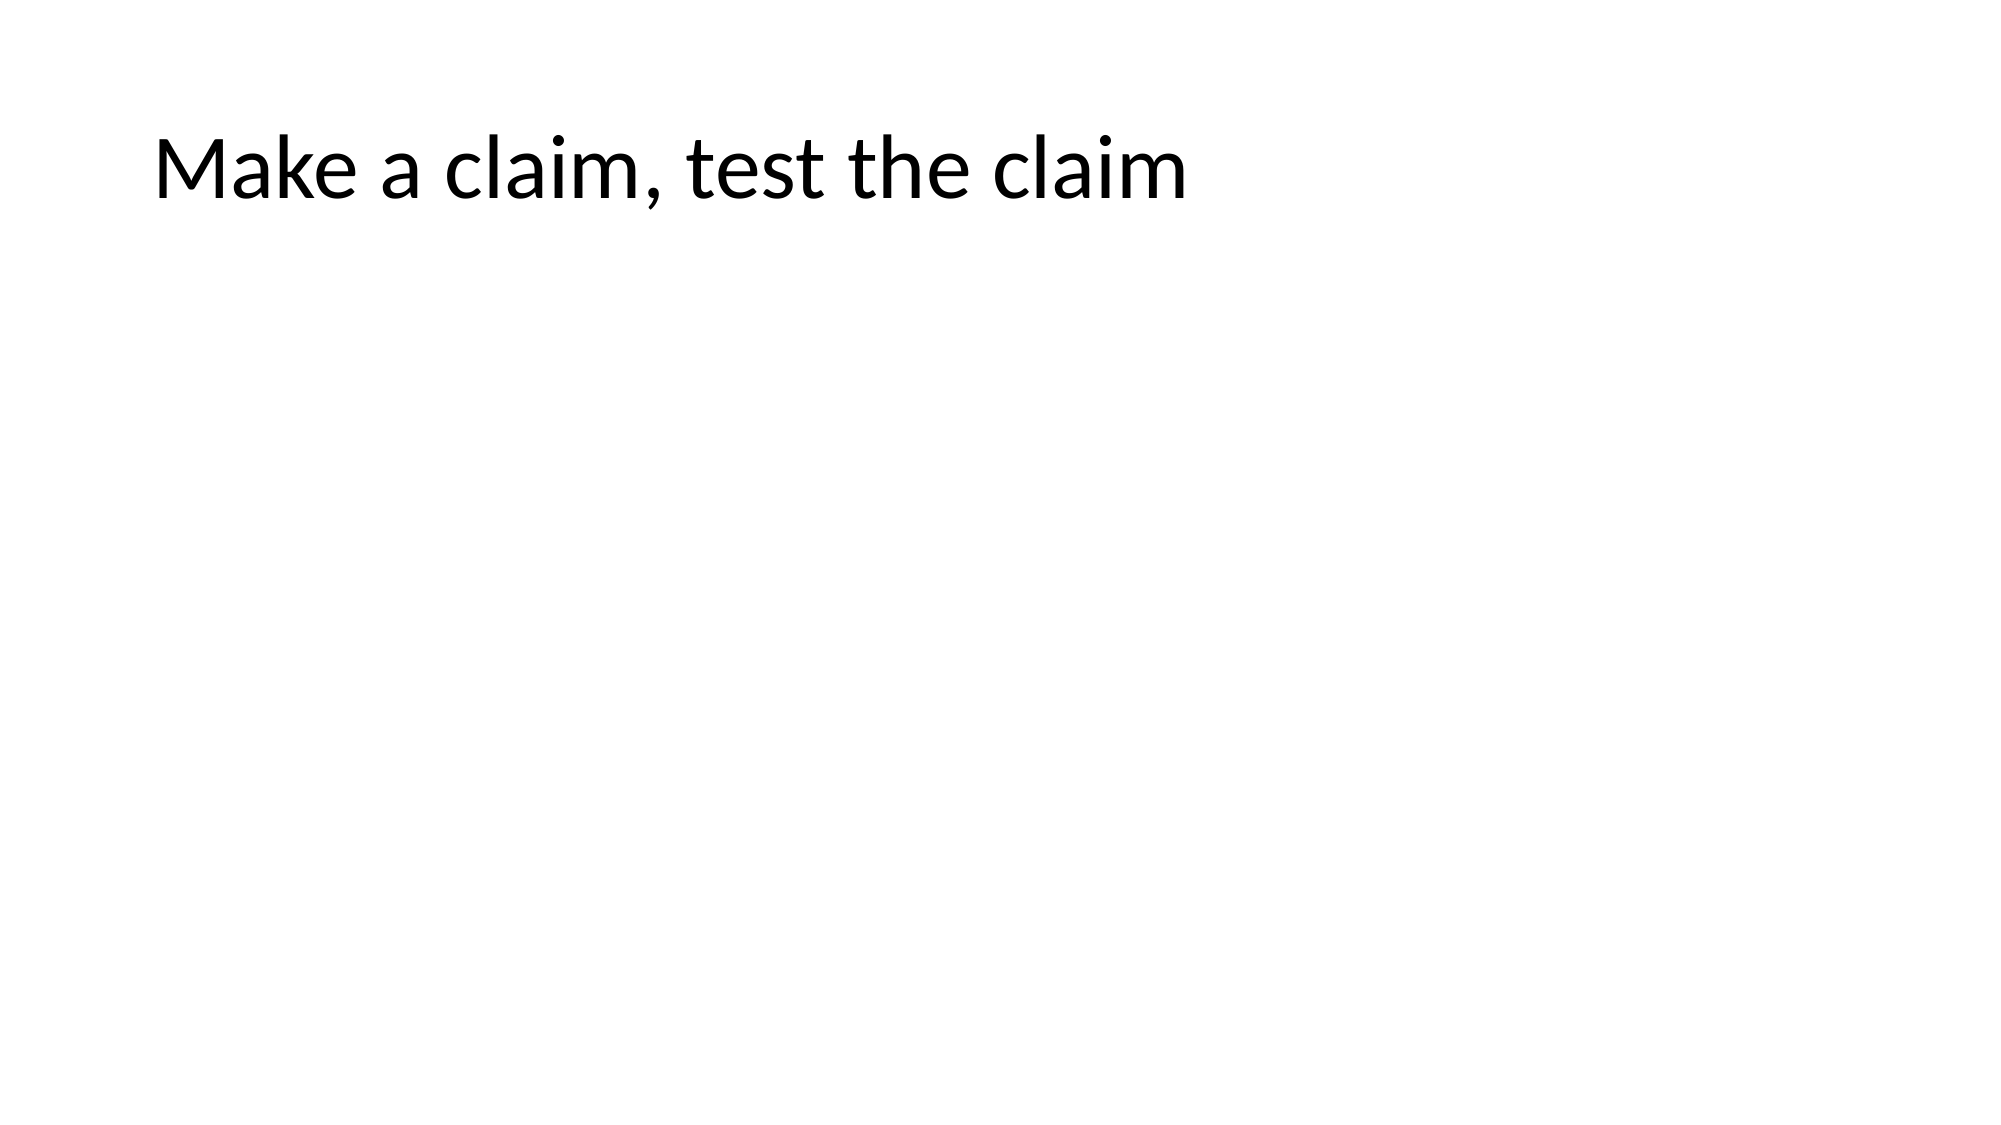

# Make a claim, test the claim